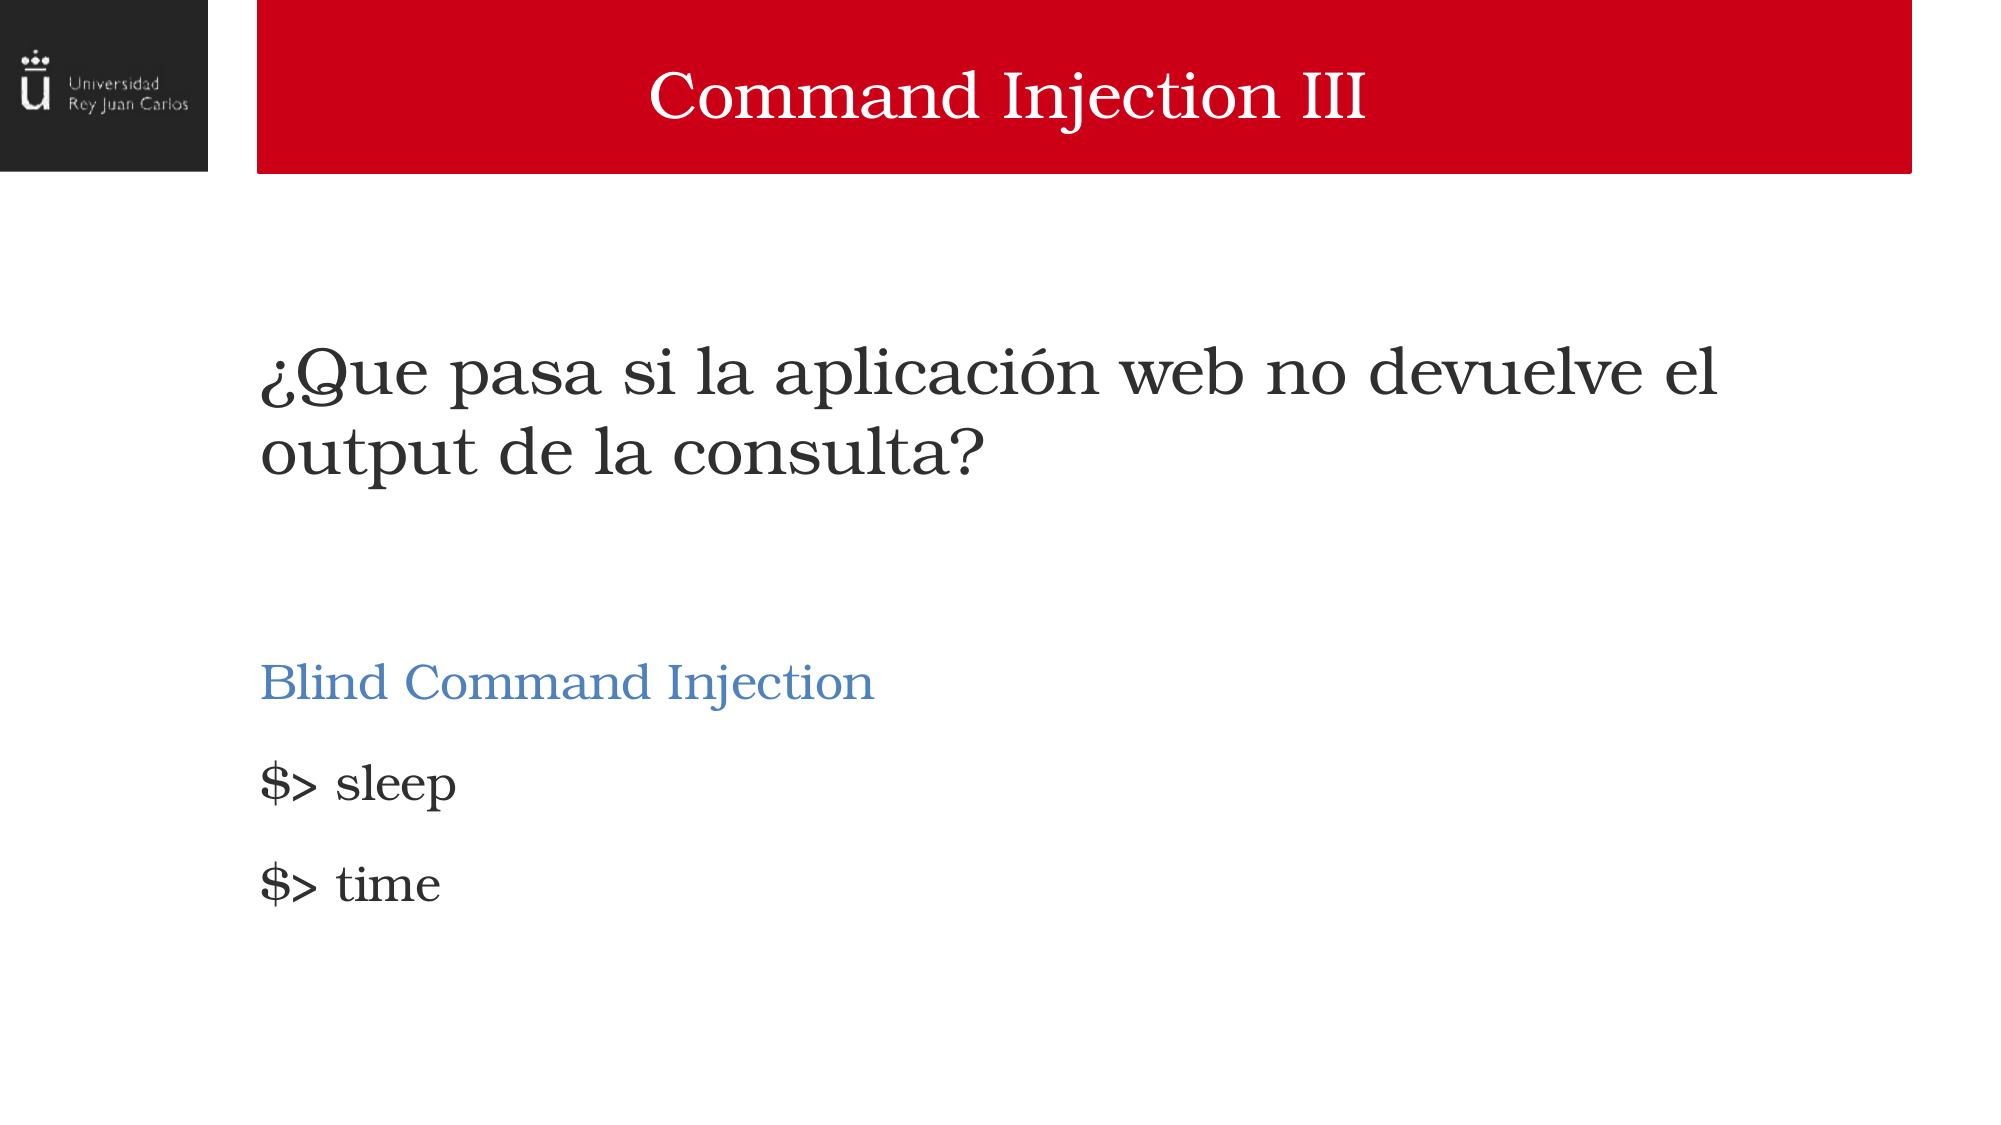

Command Injection III

¿Que pasa si la aplicación web no devuelve el output de la consulta?

Blind Command Injection
$> sleep
$> time